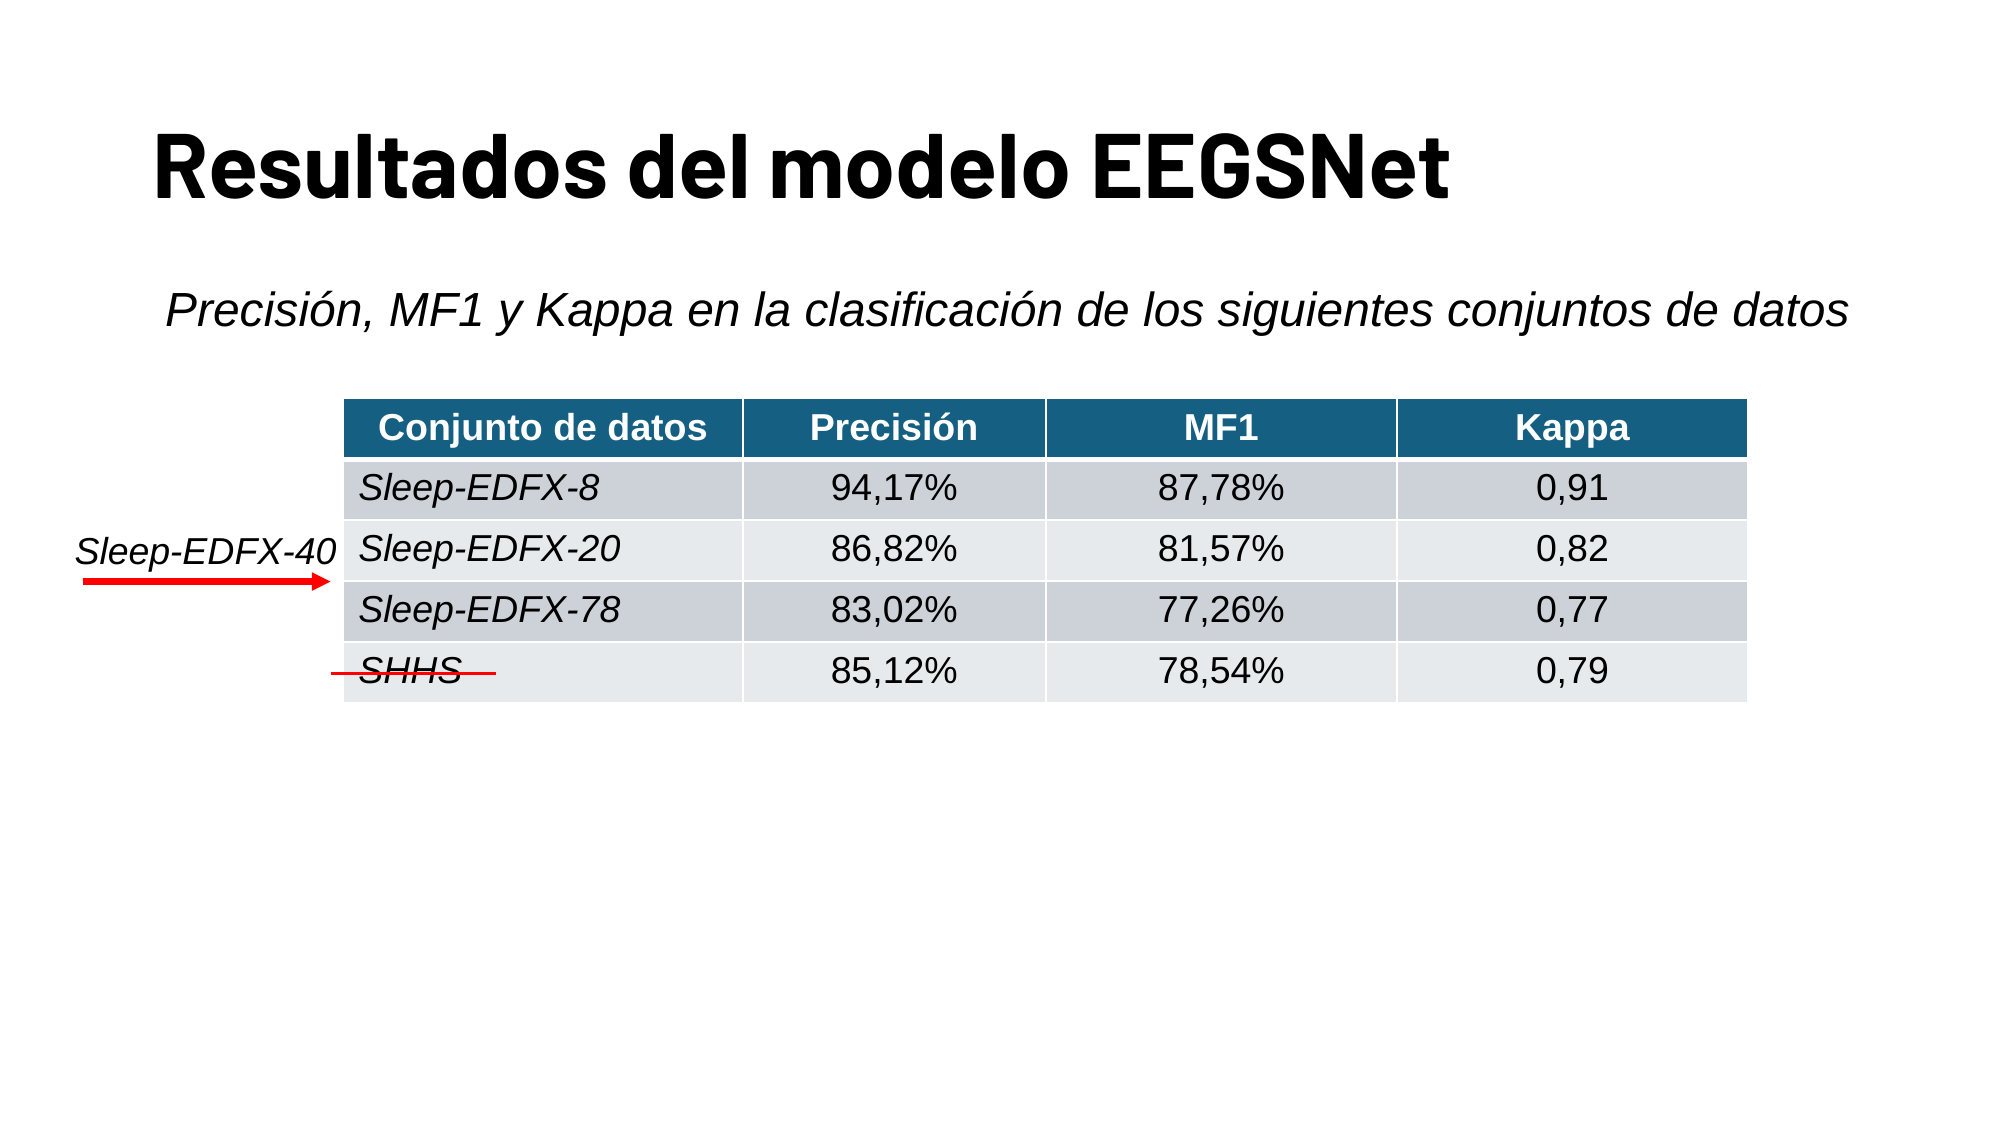

# Resultados del modelo EEGSNet
Precisión, MF1 y Kappa en la clasificación de los siguientes conjuntos de datos
| Conjunto de datos | Precisión | MF1 | Kappa |
| --- | --- | --- | --- |
| Sleep-EDFX-8 | 94,17% | 87,78% | 0,91 |
| Sleep-EDFX-20 | 86,82% | 81,57% | 0,82 |
| Sleep-EDFX-78 | 83,02% | 77,26% | 0,77 |
| SHHS | 85,12% | 78,54% | 0,79 |
Sleep-EDFX-40